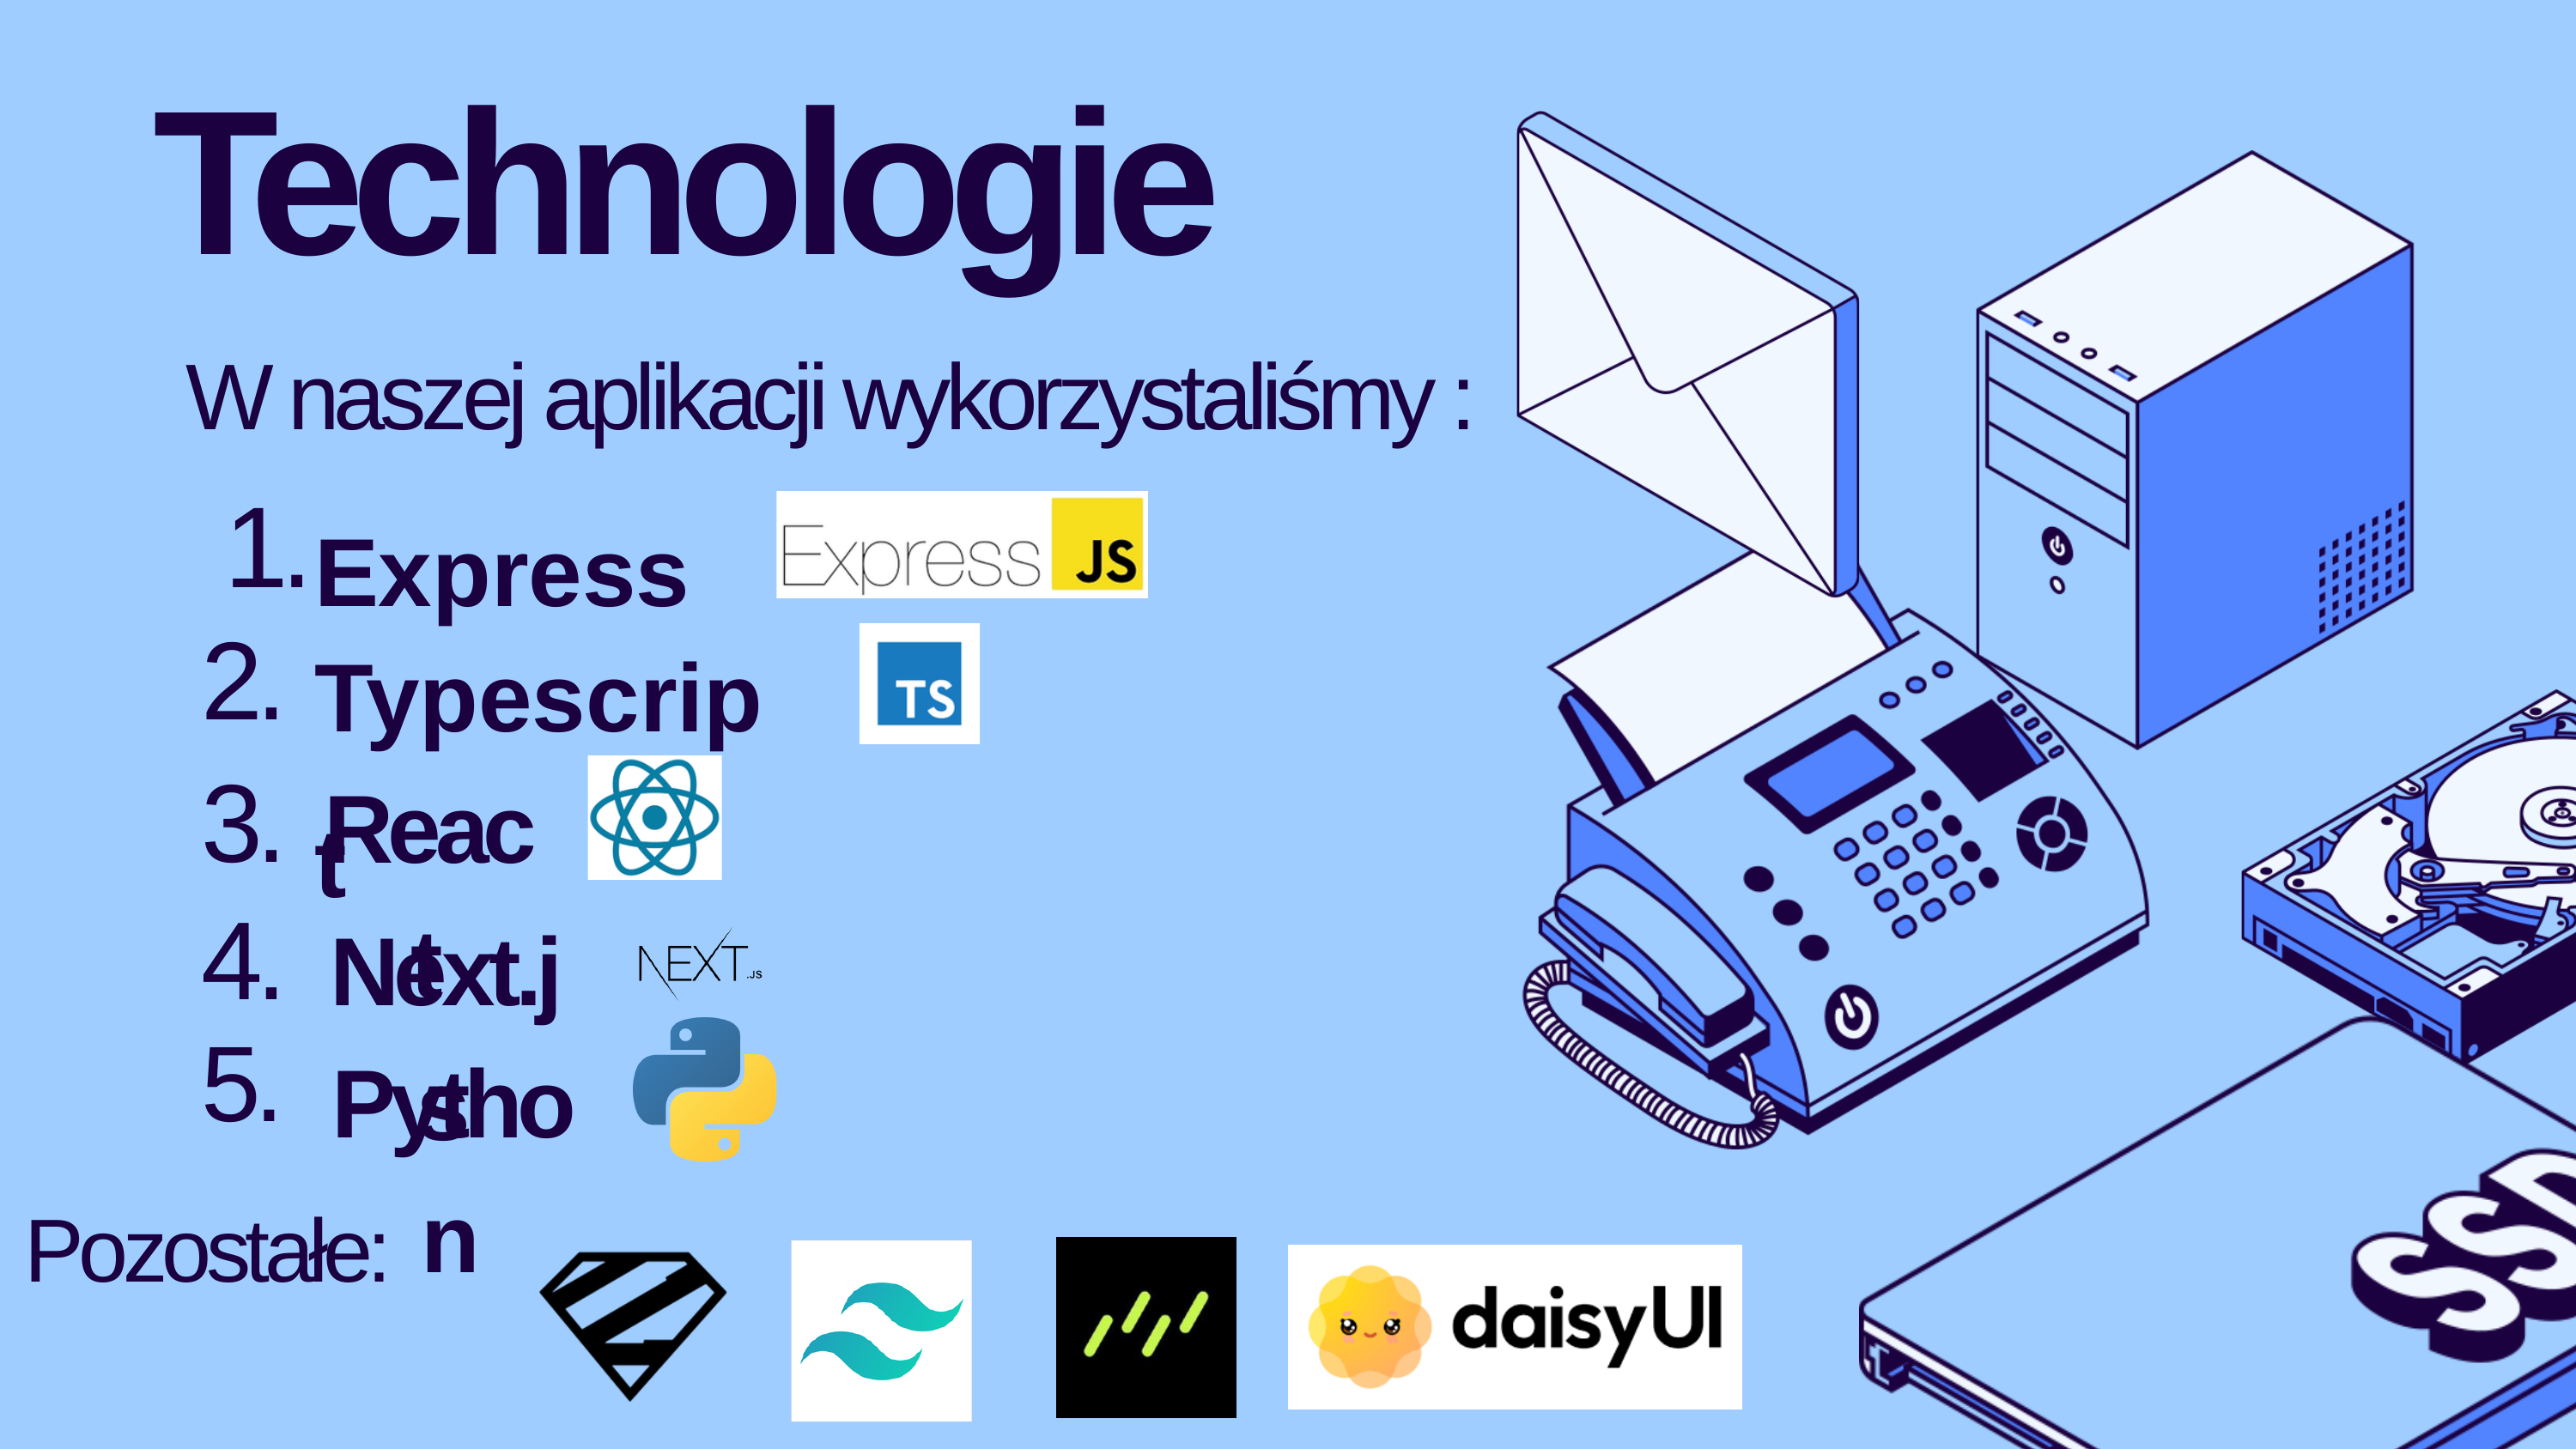

Technologie

W naszej aplikacji wykorzystaliśmy :
Express

1.

Typescript

2.

React

3.
Next.js

4.

Python
5.
Pozostałe: